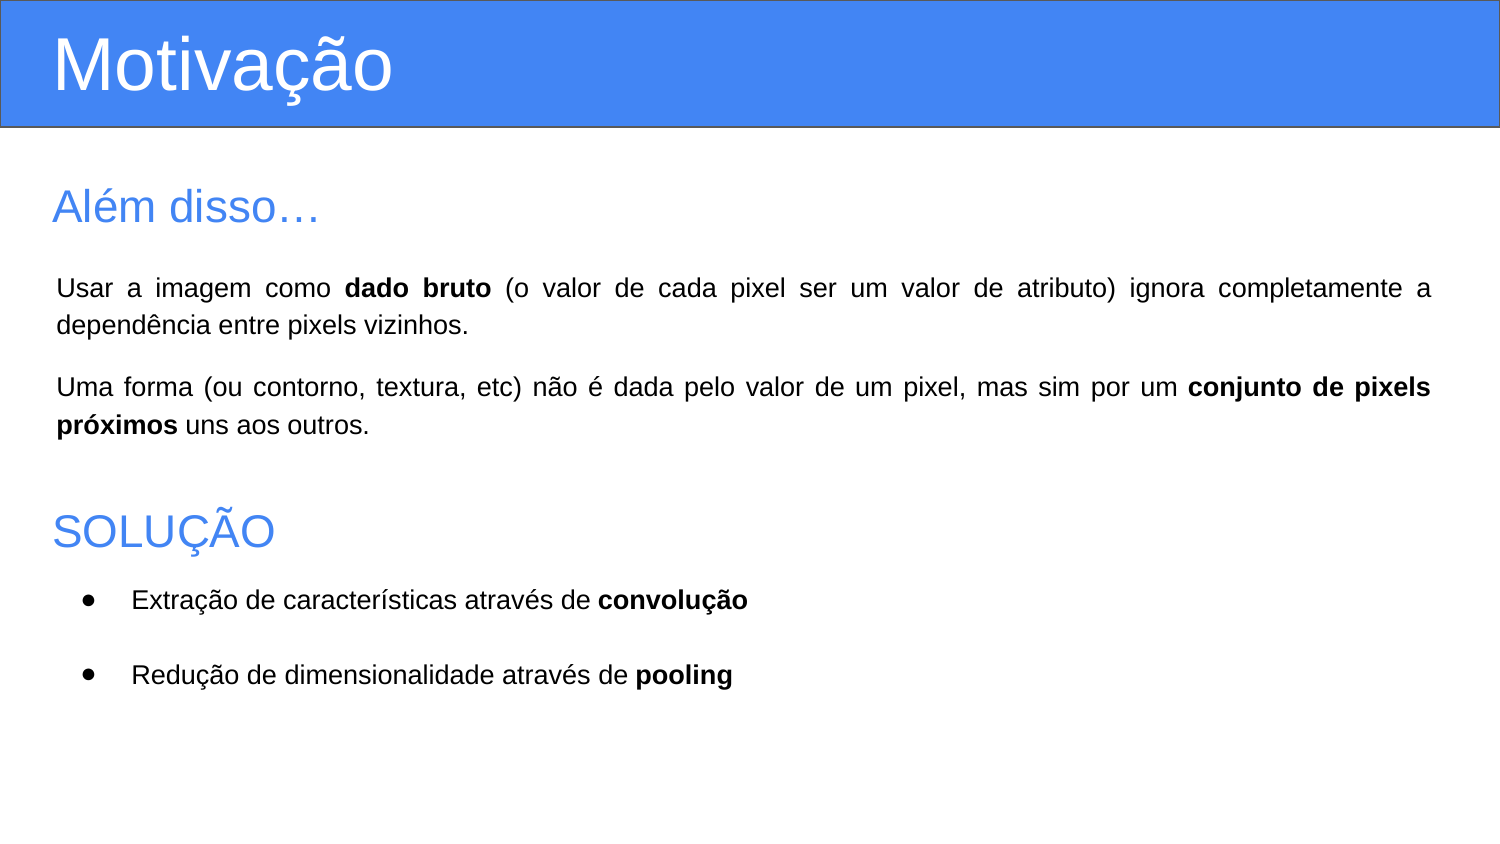

Motivação
Além disso…

Usar a imagem como dado bruto (o valor de cada pixel ser um valor de atributo) ignora completamente a dependência entre pixels vizinhos.
Uma forma (ou contorno, textura, etc) não é dada pelo valor de um pixel, mas sim por um conjunto de pixels próximos uns aos outros.
SOLUÇÃO

Extração de características através de convolução

Redução de dimensionalidade através de pooling